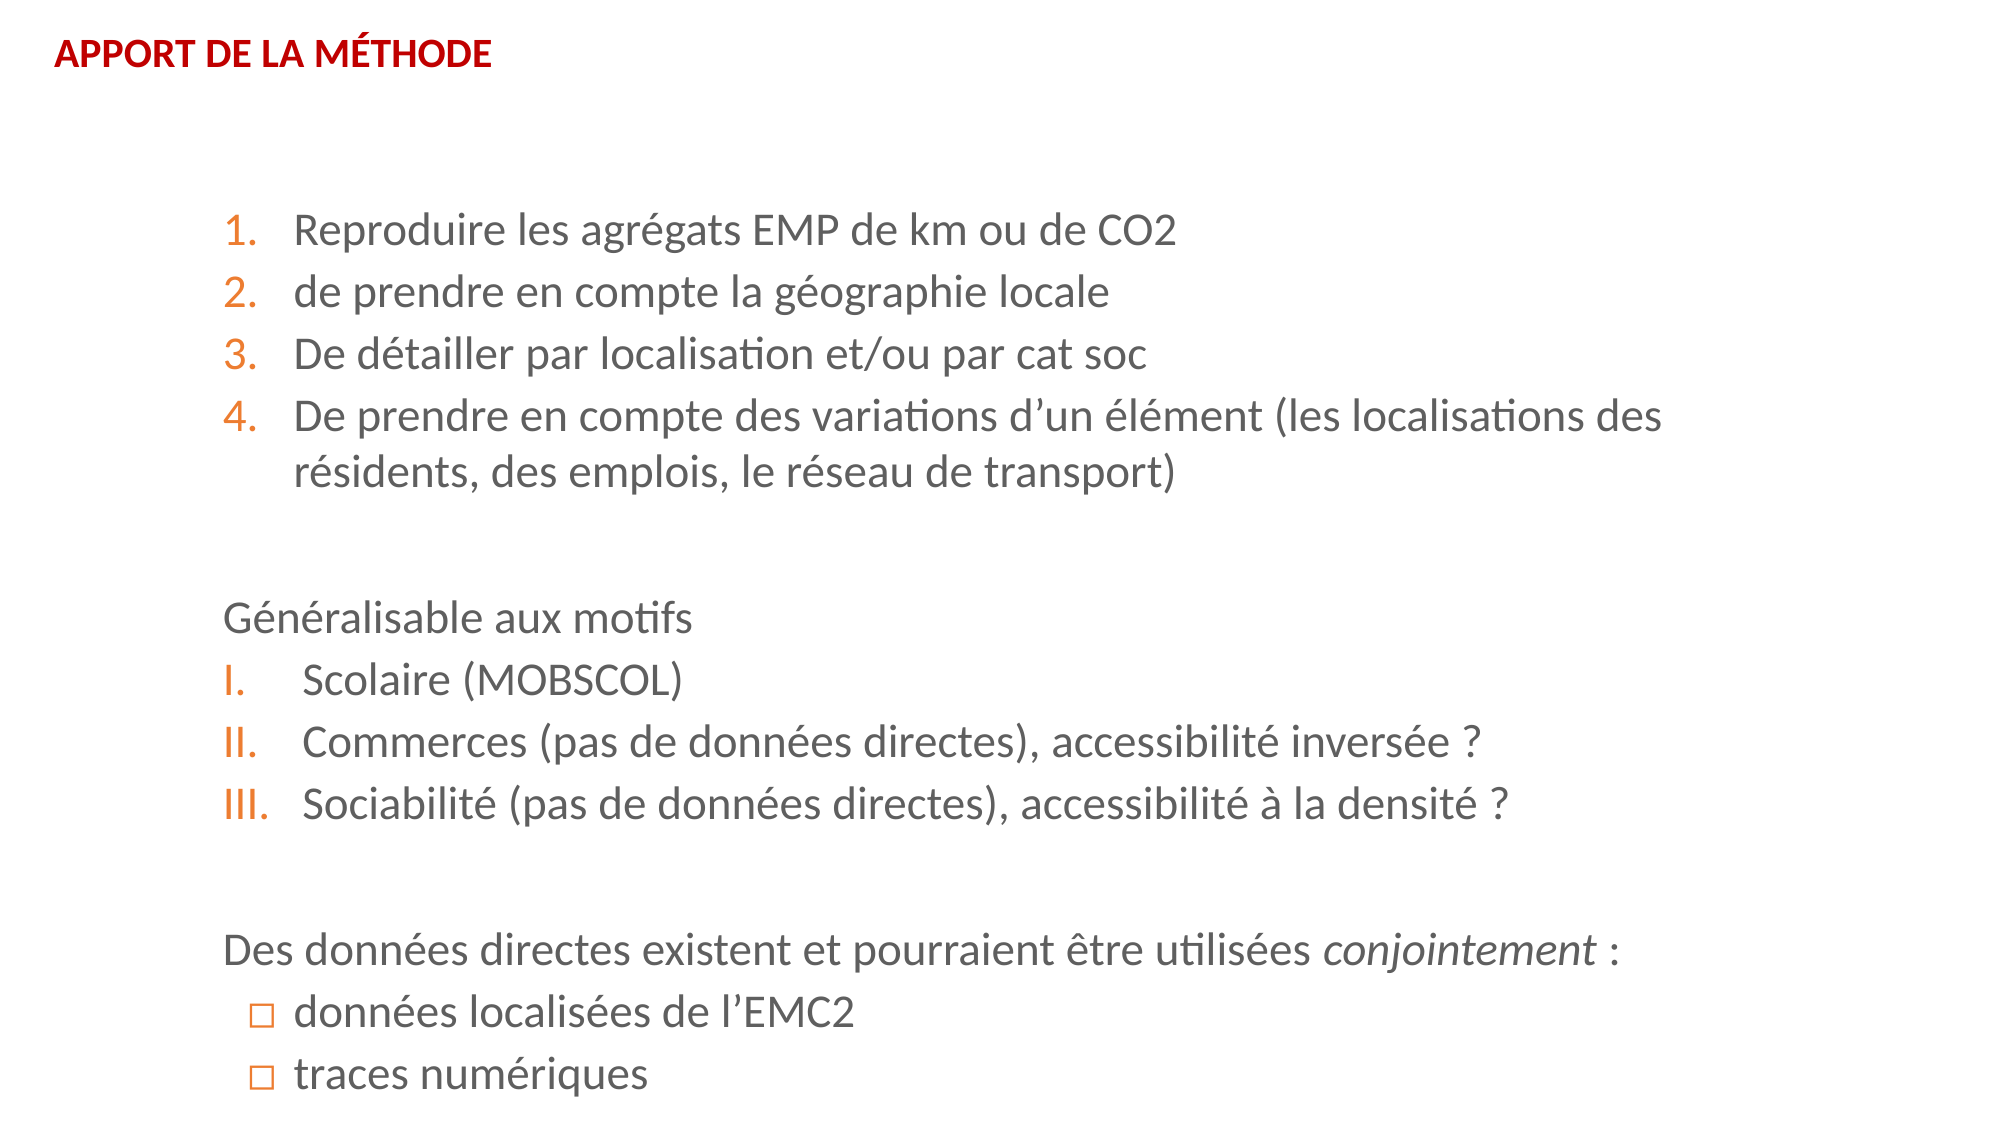

# Apport de la méthode
Reproduire les agrégats EMP de km ou de CO2
de prendre en compte la géographie locale
De détailler par localisation et/ou par cat soc
De prendre en compte des variations d’un élément (les localisations des résidents, des emplois, le réseau de transport)

Généralisable aux motifs
Scolaire (MOBSCOL)
Commerces (pas de données directes), accessibilité inversée ?
Sociabilité (pas de données directes), accessibilité à la densité ?

Des données directes existent et pourraient être utilisées conjointement :
	données localisées de l’EMC2
	traces numériques